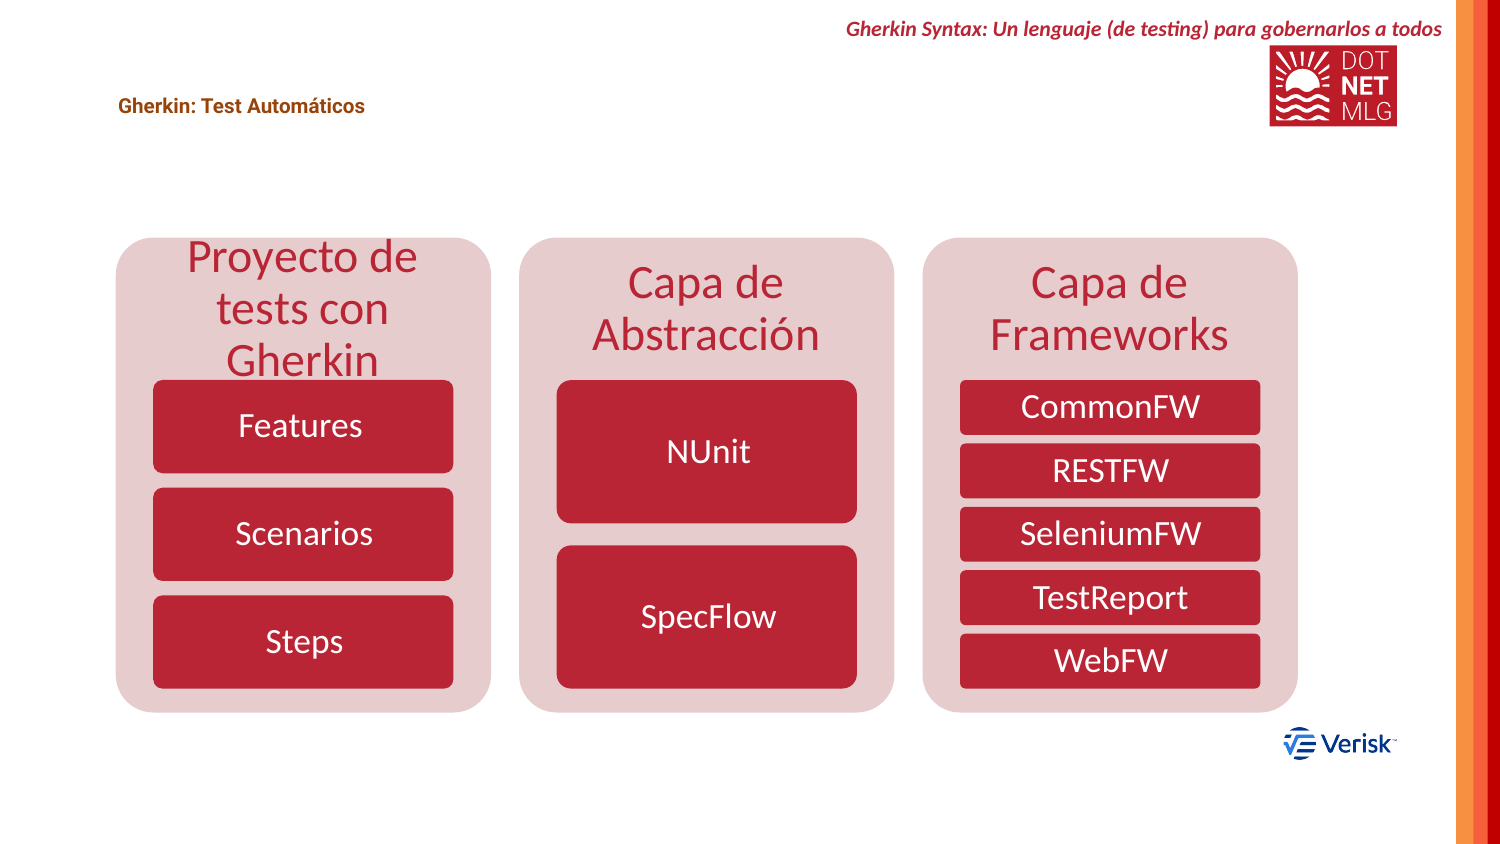

Gherkin Syntax: Un lenguaje (de testing) para gobernarlos a todos

# Gherkin: Test Automáticos

Proyecto de tests con Gherkin
Features
Scenarios
Steps
Capa de Abstracción
NUnit
SpecFlow
Capa de Frameworks
CommonFW
RESTFW
SeleniumFW
TestReport
WebFW
Light side of the Force